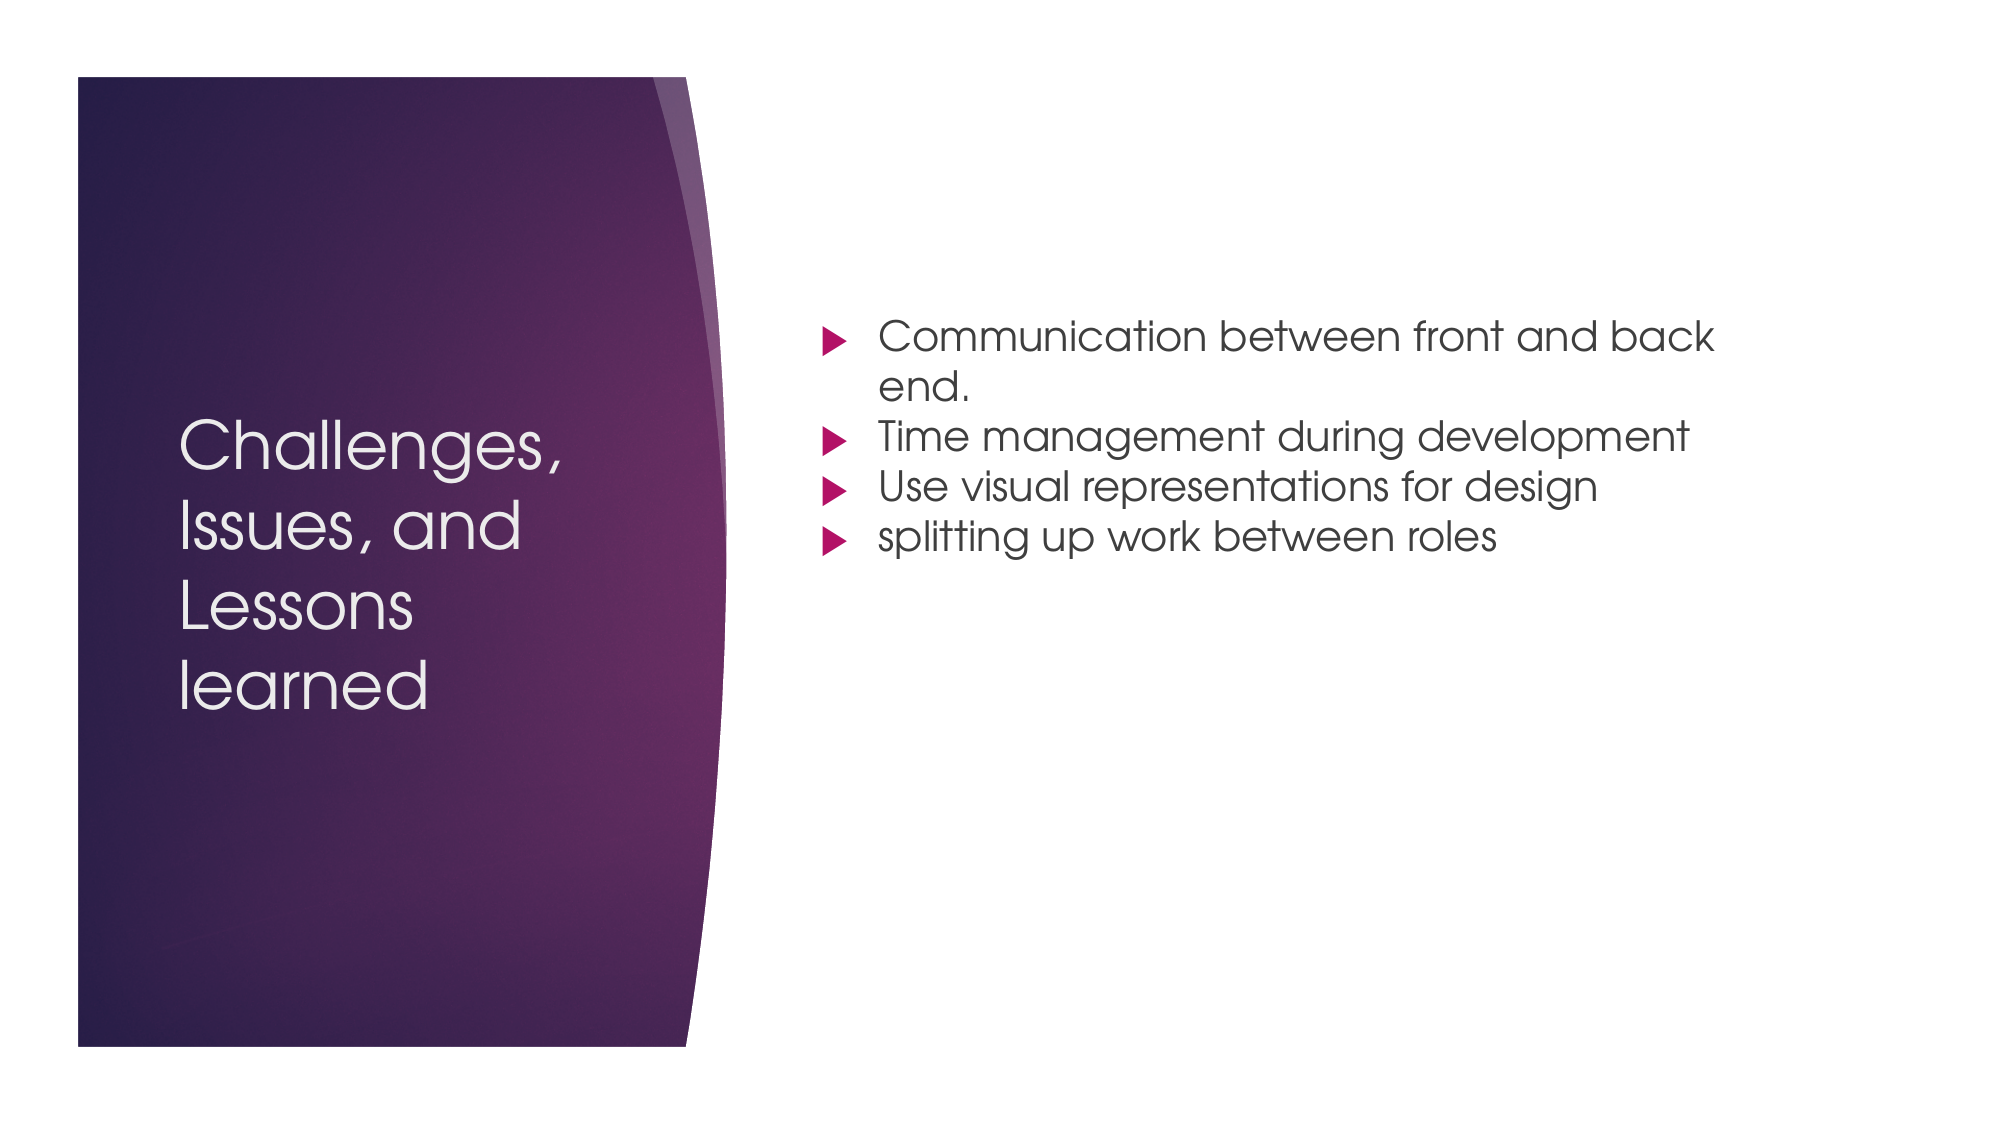

Communication between front and back end.
Time management during development
Use visual representations for design
splitting up work between roles

# Challenges, Issues, and Lessons learned